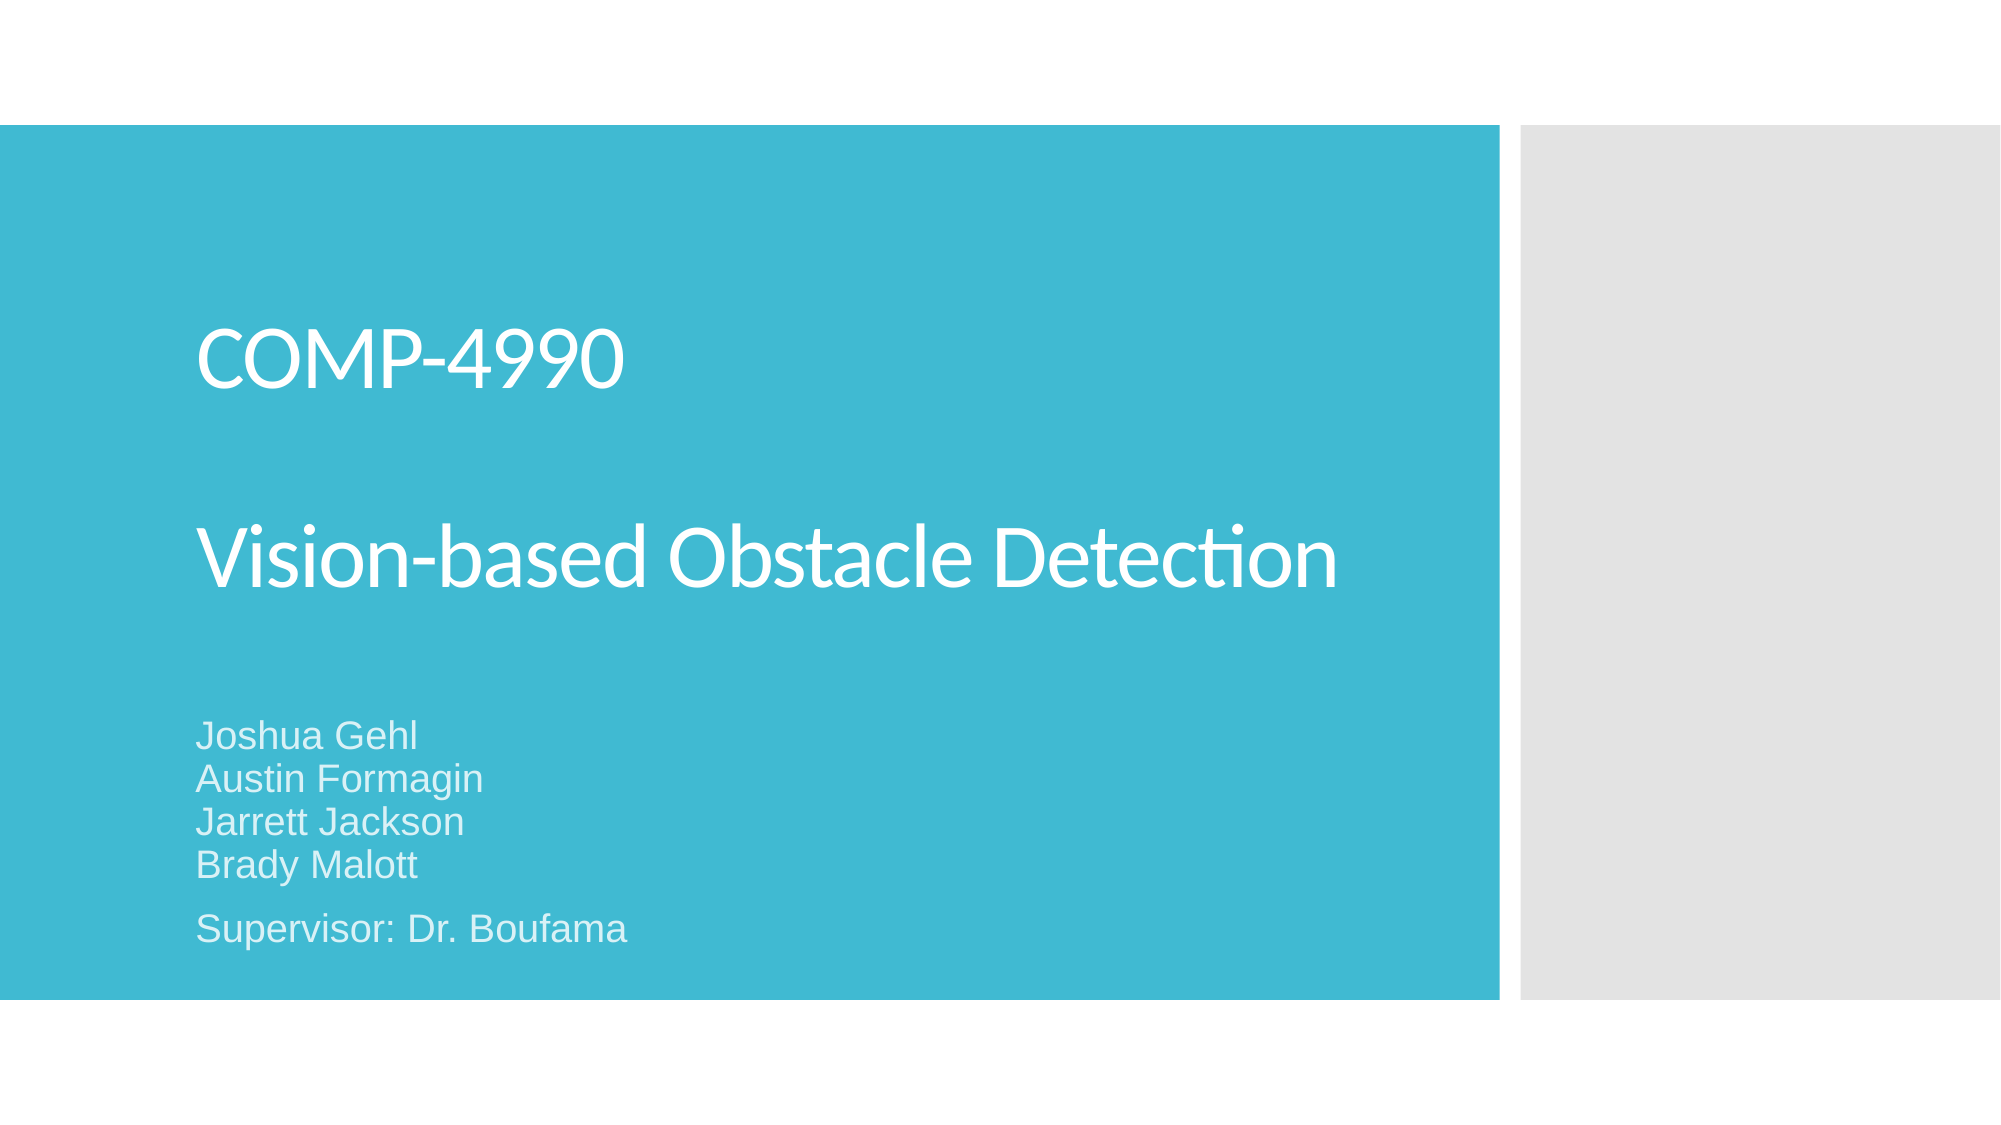

# COMP-4990 Vision-based Obstacle Detection
Joshua Gehl
Austin Formagin
Jarrett Jackson
Brady Malott
Supervisor: Dr. Boufama